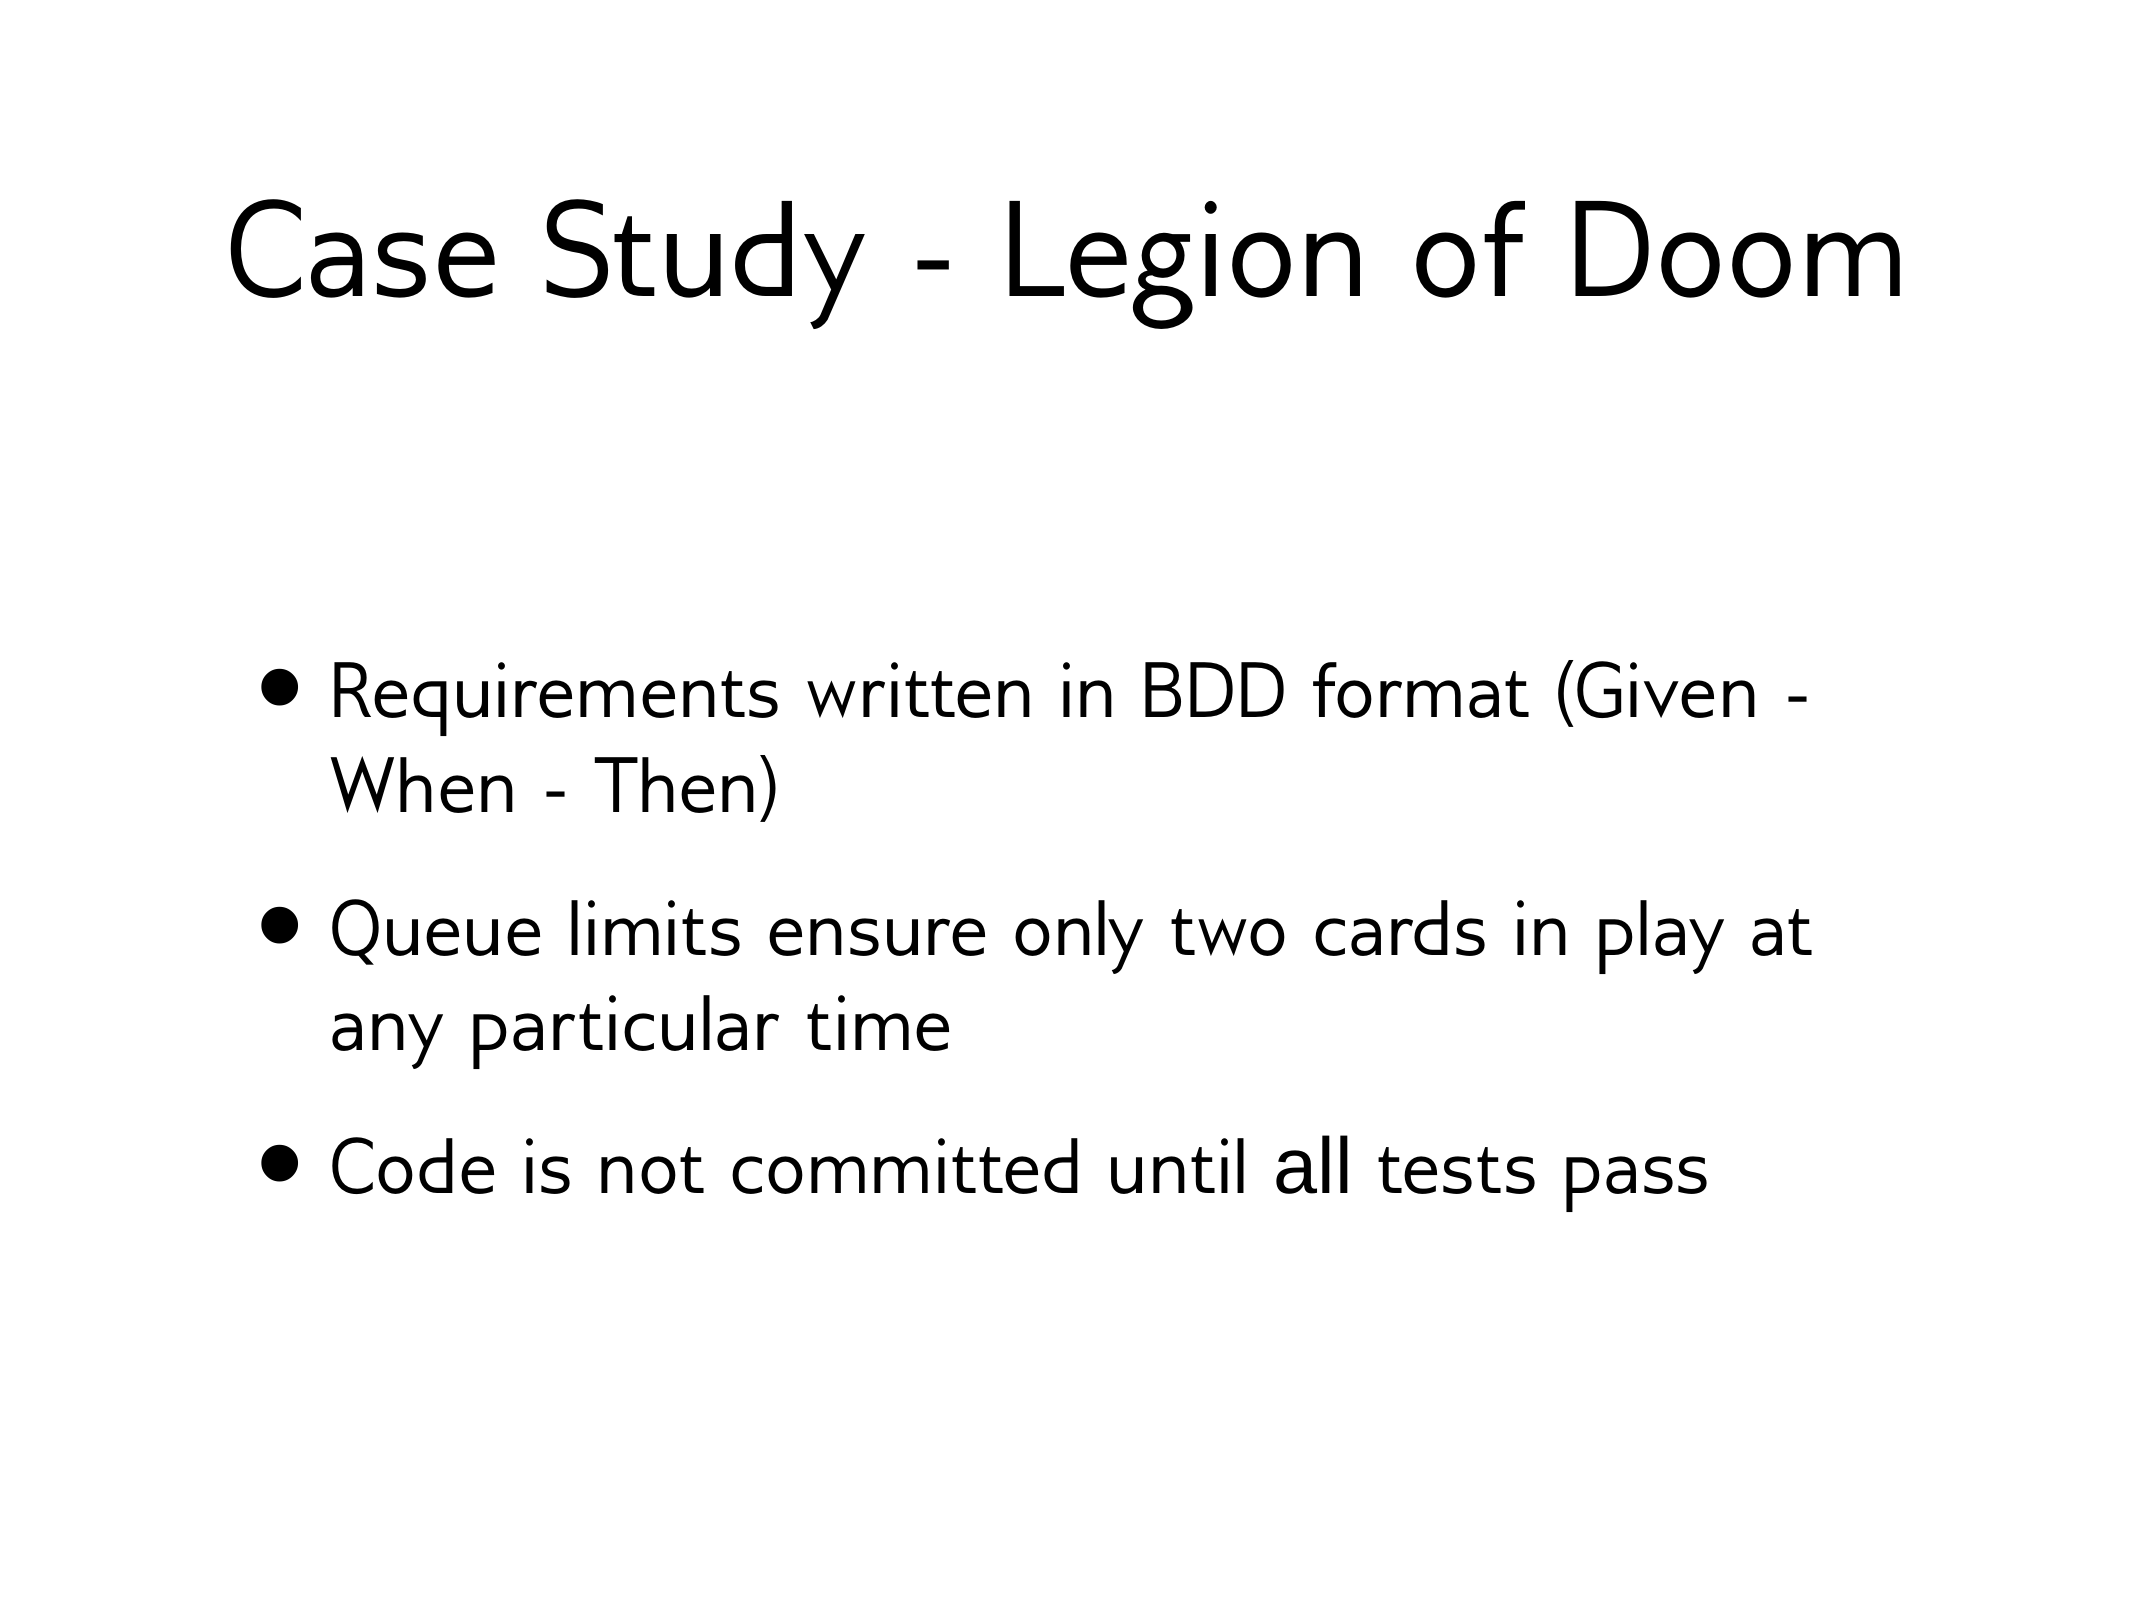

# Case Study - Legion of Doom
Requirements written in BDD format (Given - When - Then)
Queue limits ensure only two cards in play at any particular time
Code is not committed until all tests pass